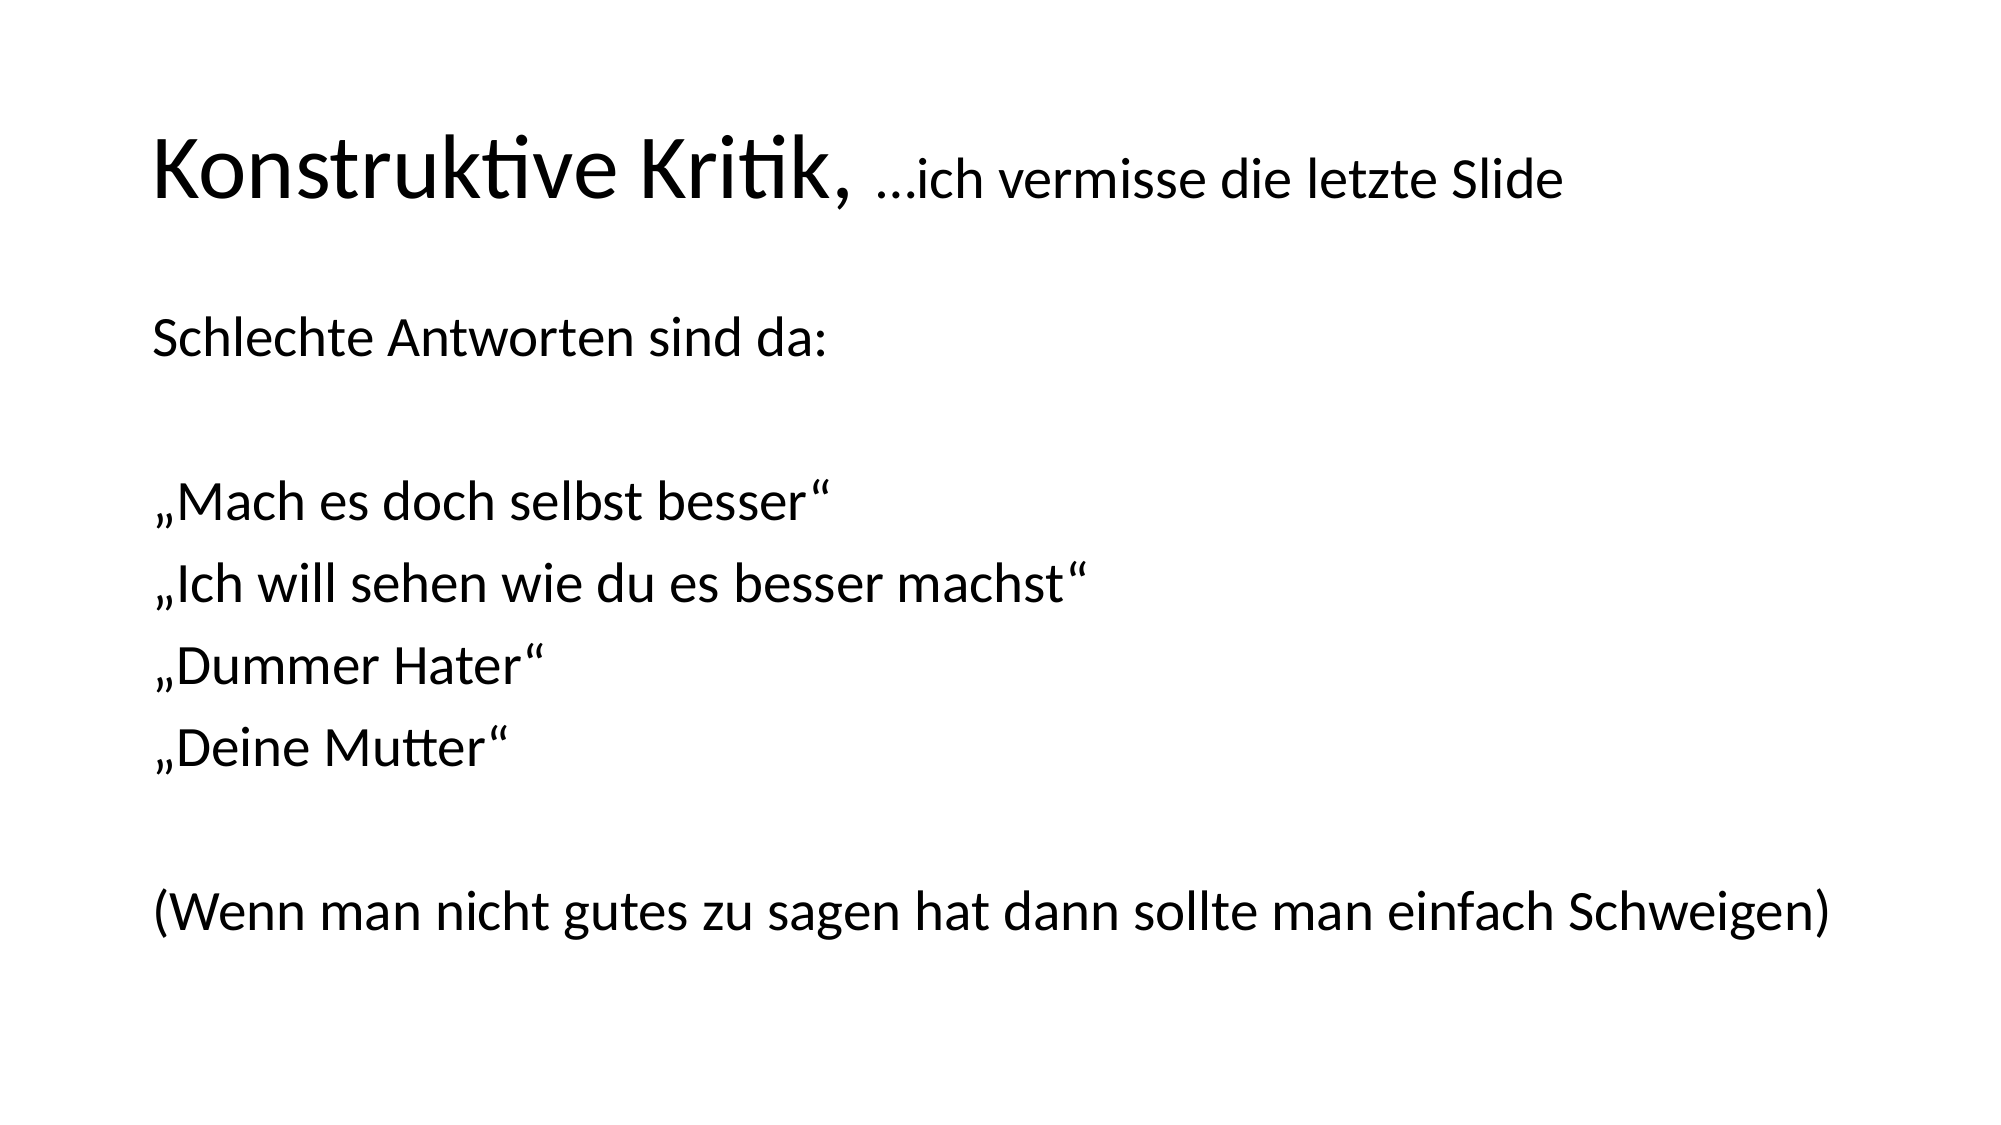

# Konstruktive Kritik, …ich vermisse die letzte Slide
Schlechte Antworten sind da:

„Mach es doch selbst besser“
„Ich will sehen wie du es besser machst“
„Dummer Hater“
„Deine Mutter“

(Wenn man nicht gutes zu sagen hat dann sollte man einfach Schweigen)